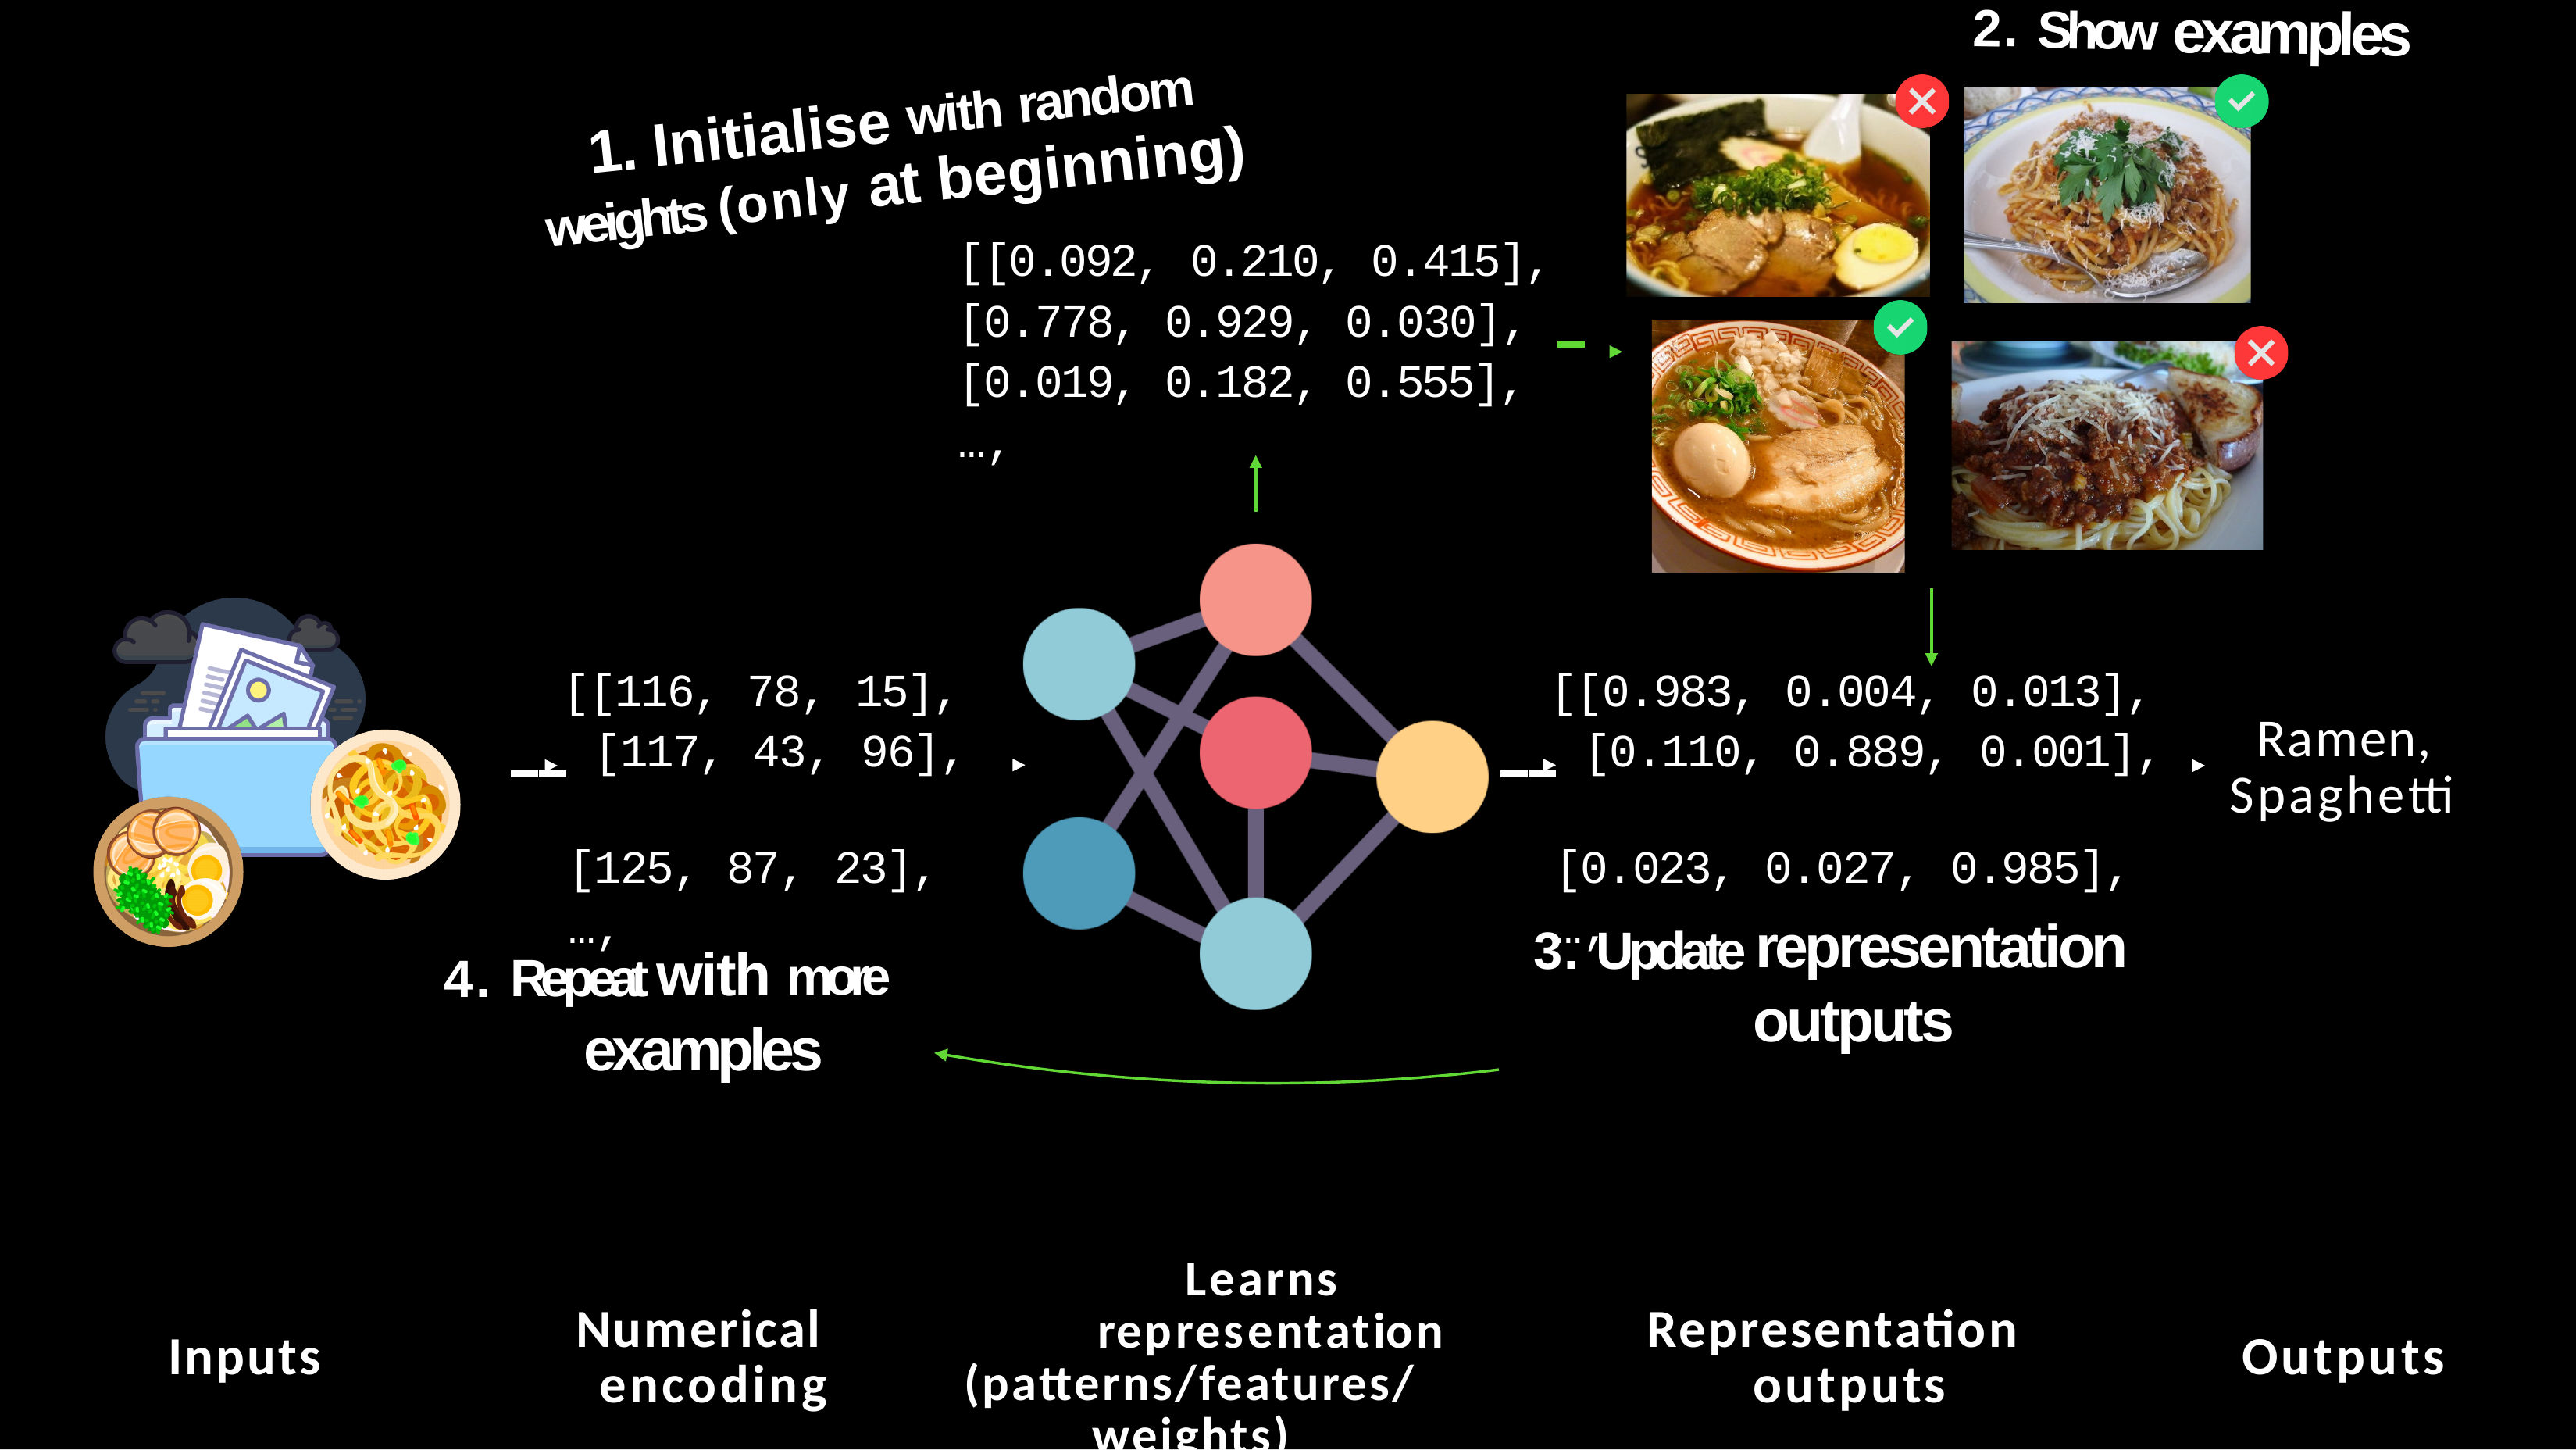

2. Show examples

1. Initialise with random
weights (only at beginning)
| [[0.092, | 0.210, | 0.415], |
| --- | --- | --- |
| [0.778, | 0.929, | 0.030], |
| [0.019, | 0.182, | 0.555], |
| …, |  |  |

[[116, 78, 15],
   [117, 43, 96],
[125, 87, 23],
…,
[[0.983, 0.004, 0.013],
   [0.110, 0.889, 0.001],
[0.023, 0.027, 0.985],
…,
Ramen,  Spaghetti

3. Update representation  outputs
4. Repeat with more  examples

Learns  representation
(patterns/features/weights)
Numerical  encoding
Representation  outputs
Inputs
Outputs